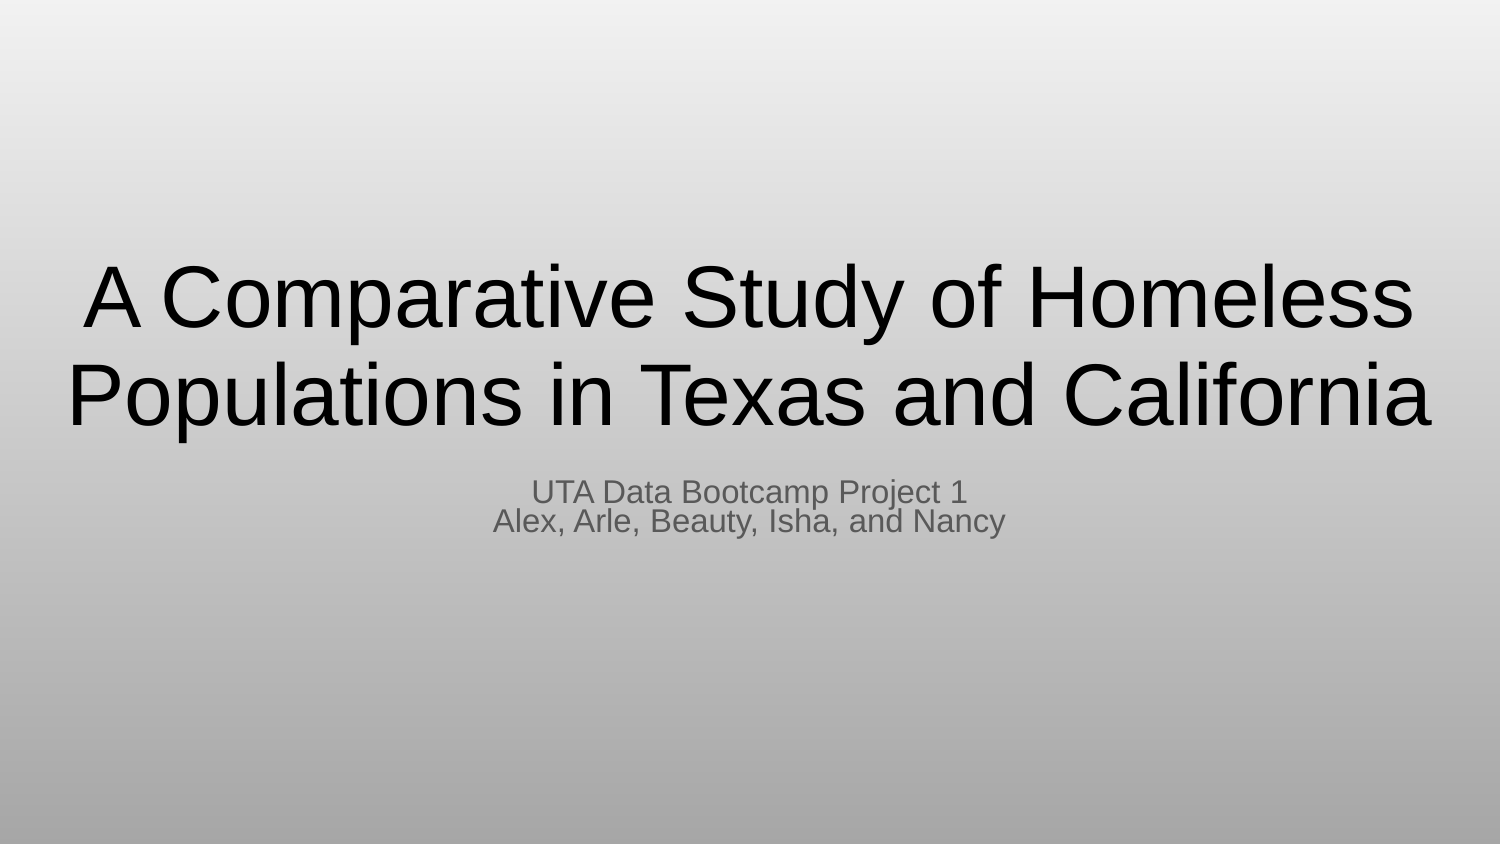

# A Comparative Study of Homeless Populations in Texas and California
UTA Data Bootcamp Project 1
Alex, Arle, Beauty, Isha, and Nancy